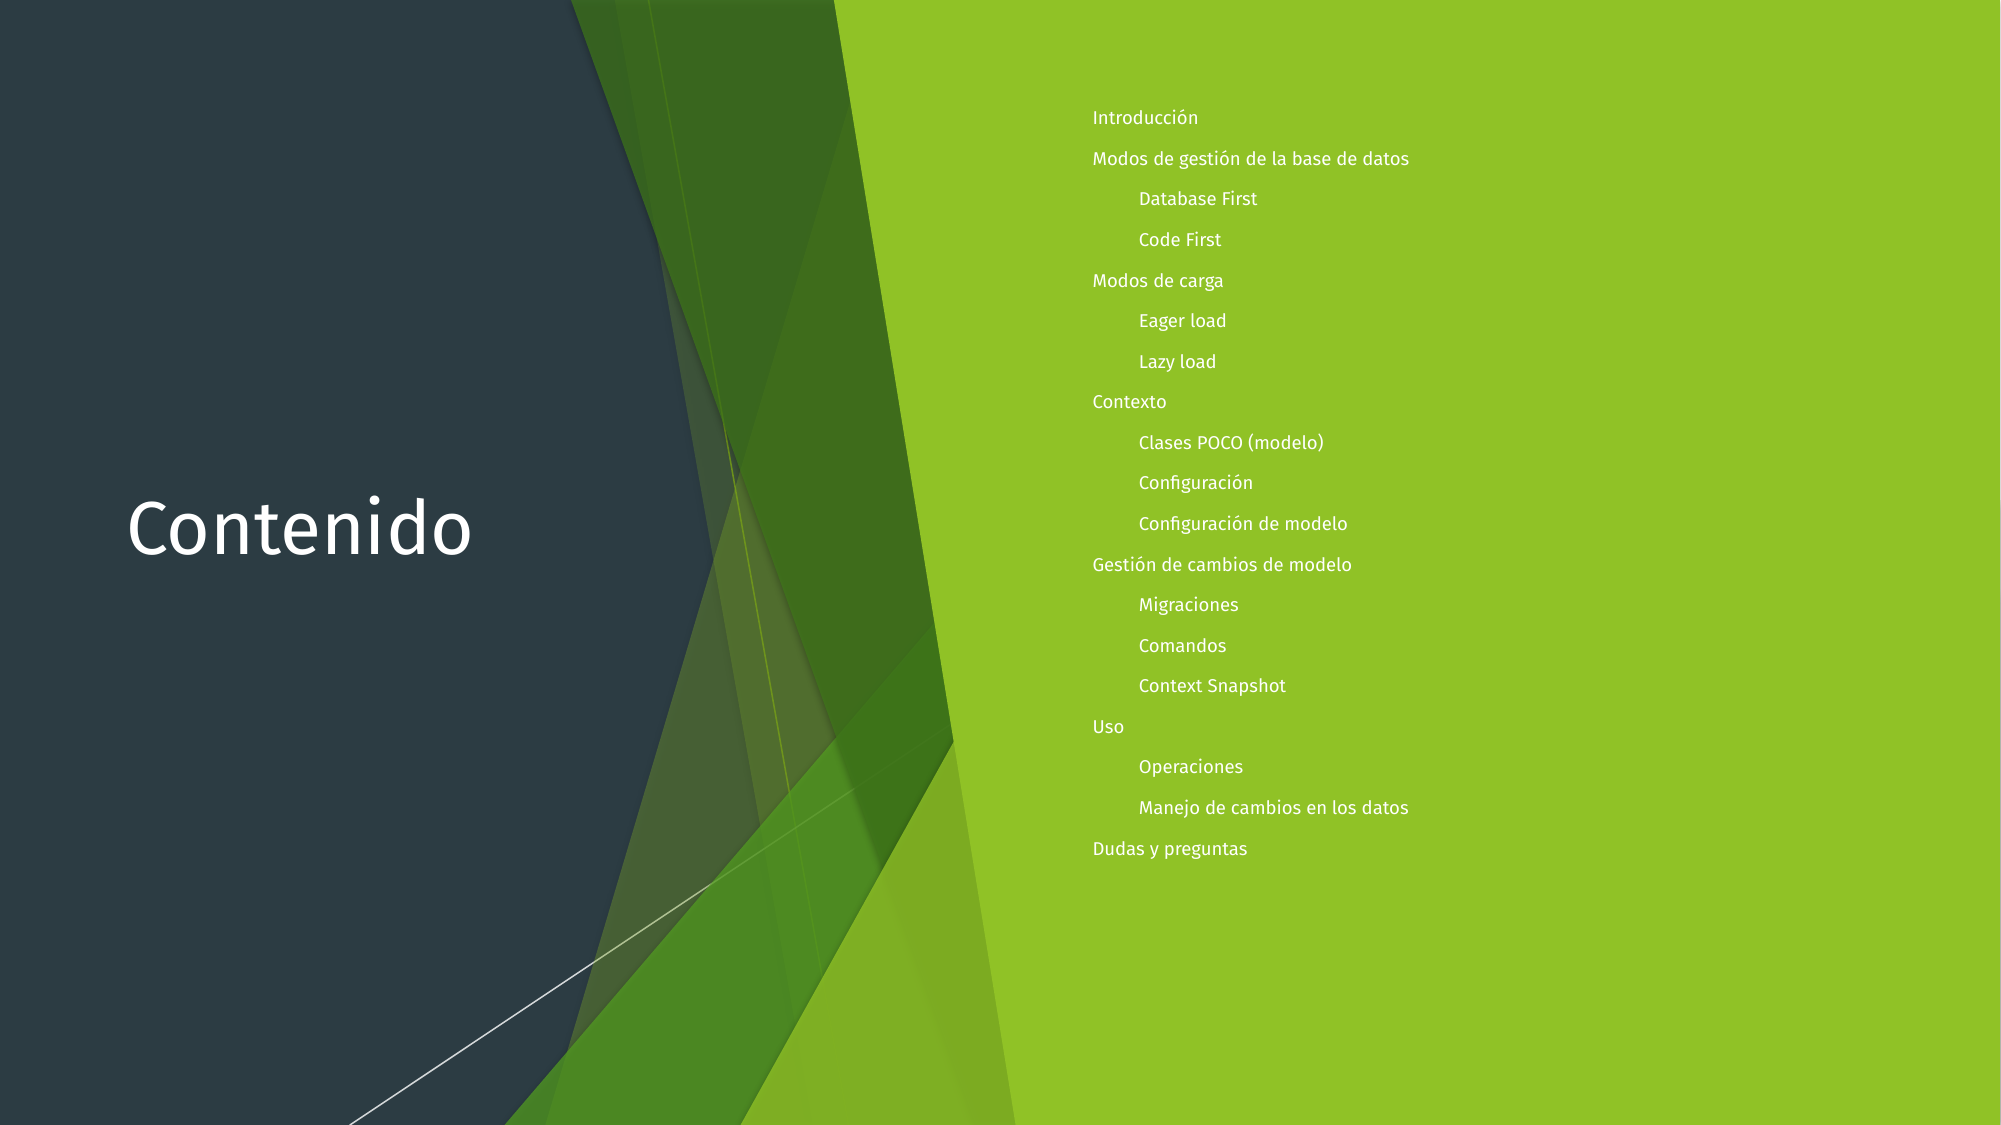

# Contenido
Introducción
Modos de gestión de la base de datos
Database First
Code First
Modos de carga
Eager load
Lazy load
Contexto
Clases POCO (modelo)
Configuración
Configuración de modelo
Gestión de cambios de modelo
Migraciones
Comandos
Context Snapshot
Uso
Operaciones
Manejo de cambios en los datos
Dudas y preguntas